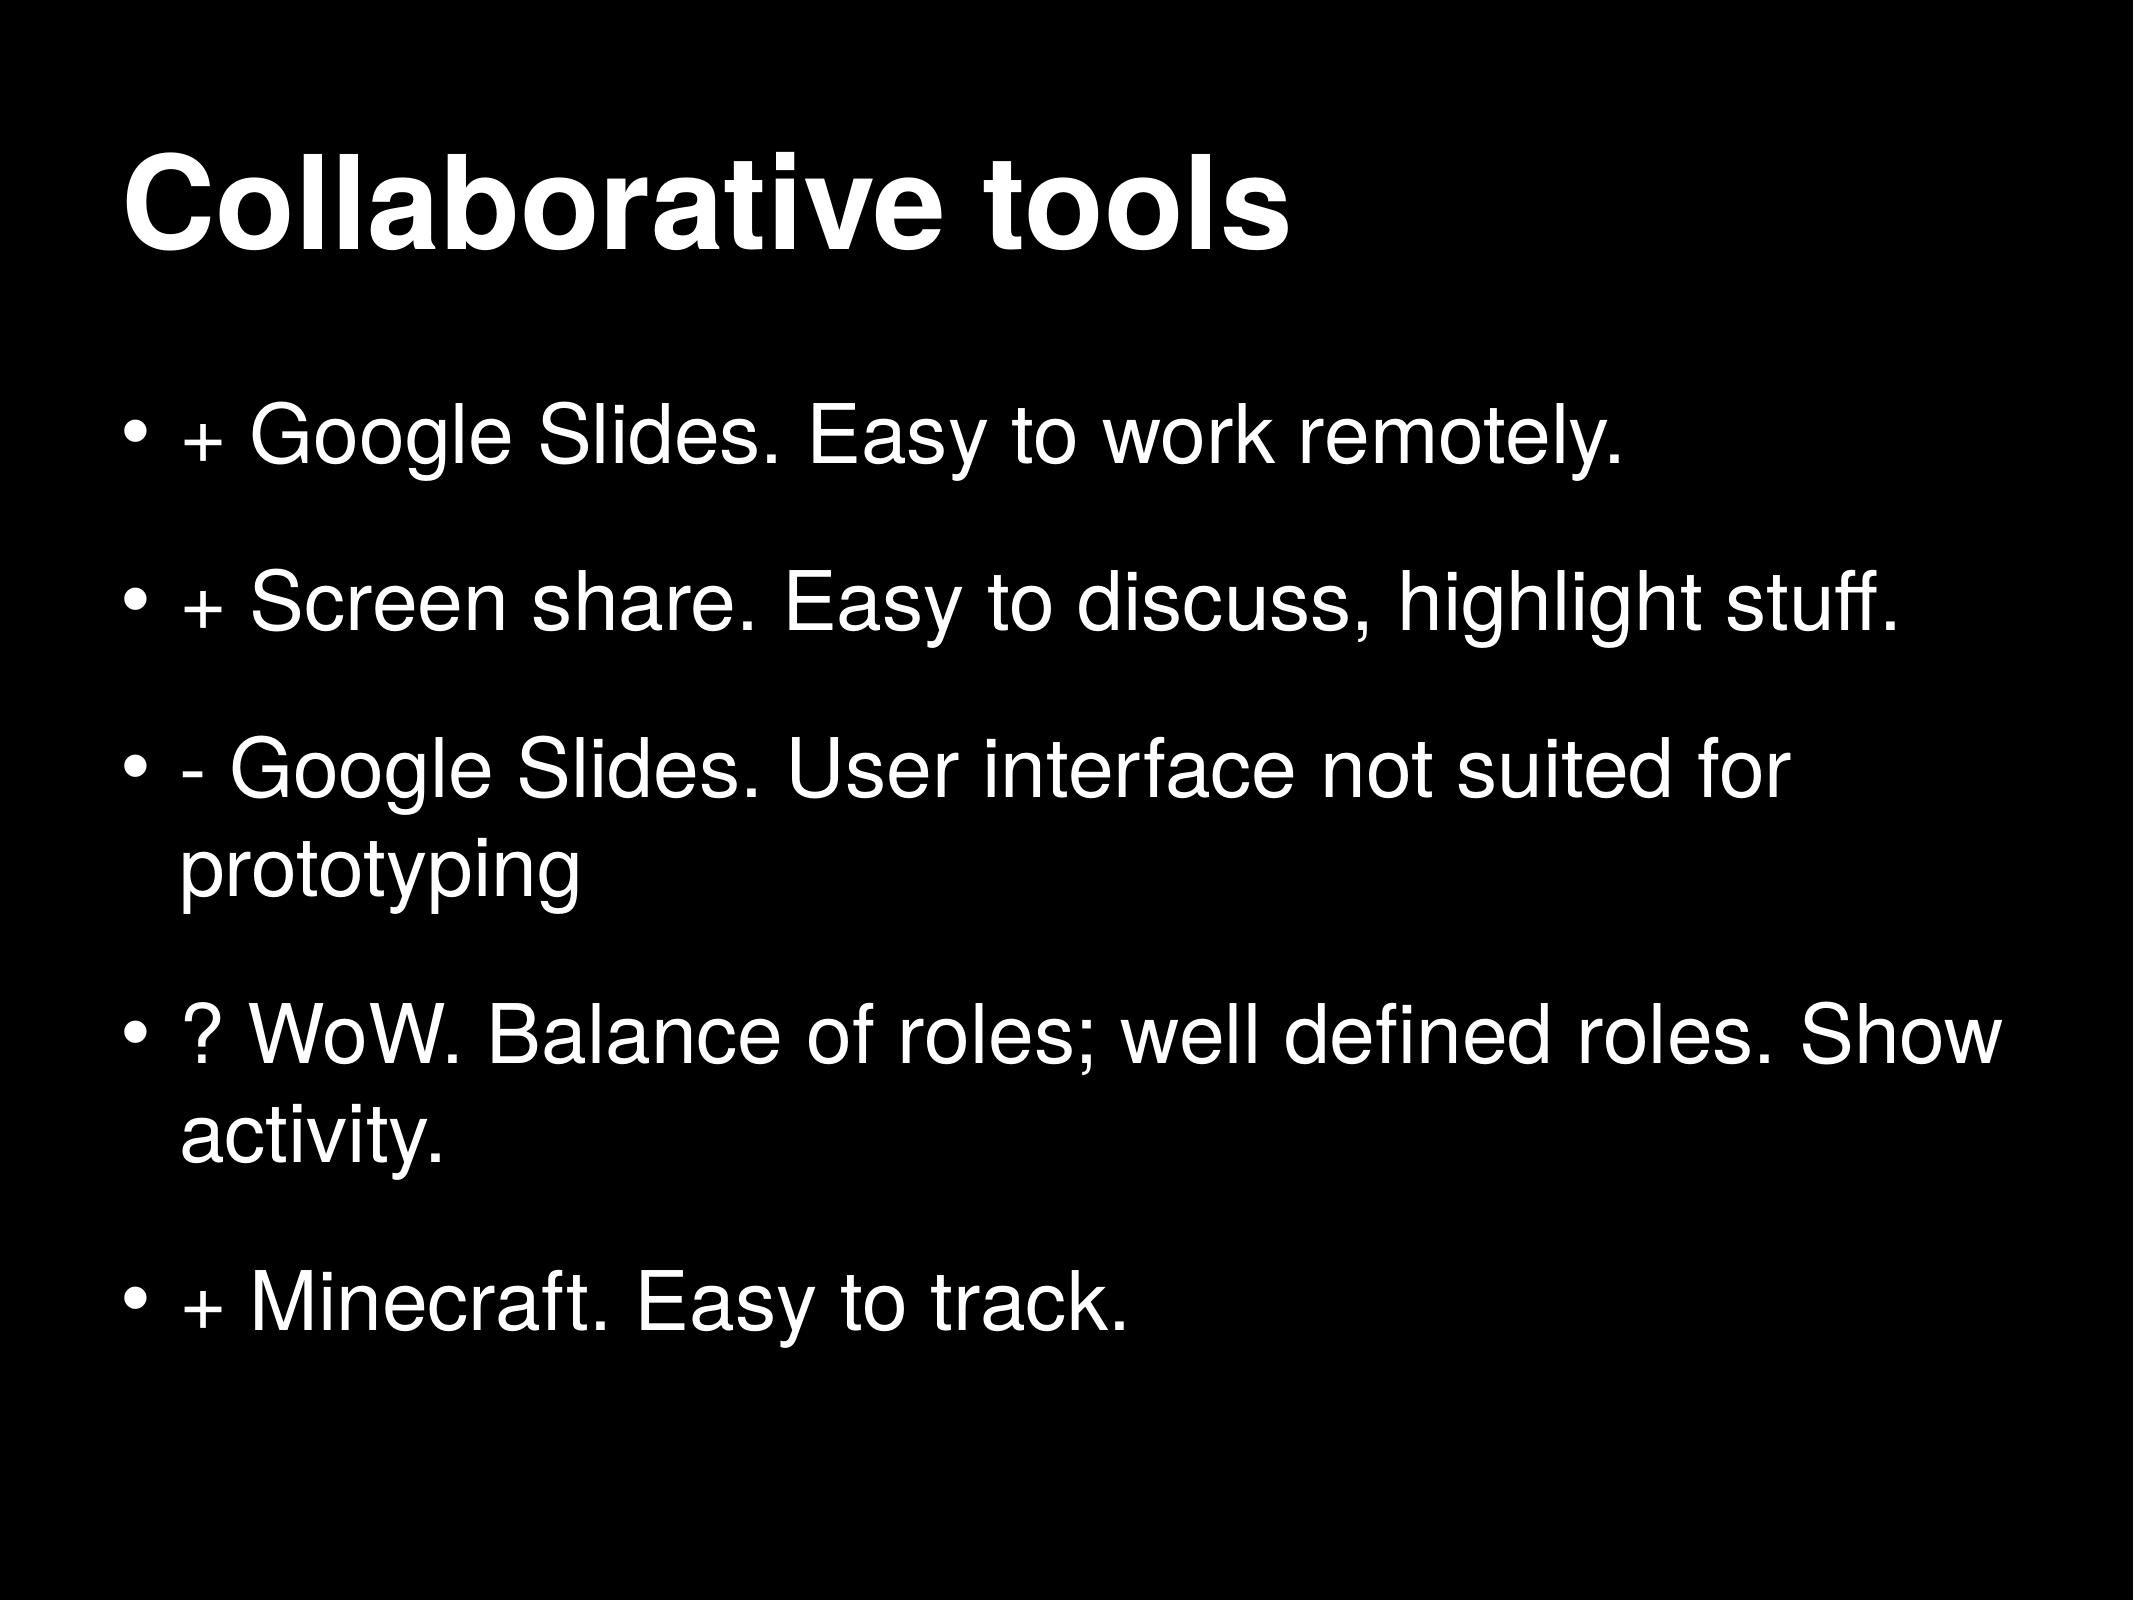

# Collaborative tools
+ Google Slides. Easy to work remotely.
+ Screen share. Easy to discuss, highlight stuff.
- Google Slides. User interface not suited for prototyping
? WoW. Balance of roles; well defined roles. Show activity.
+ Minecraft. Easy to track.